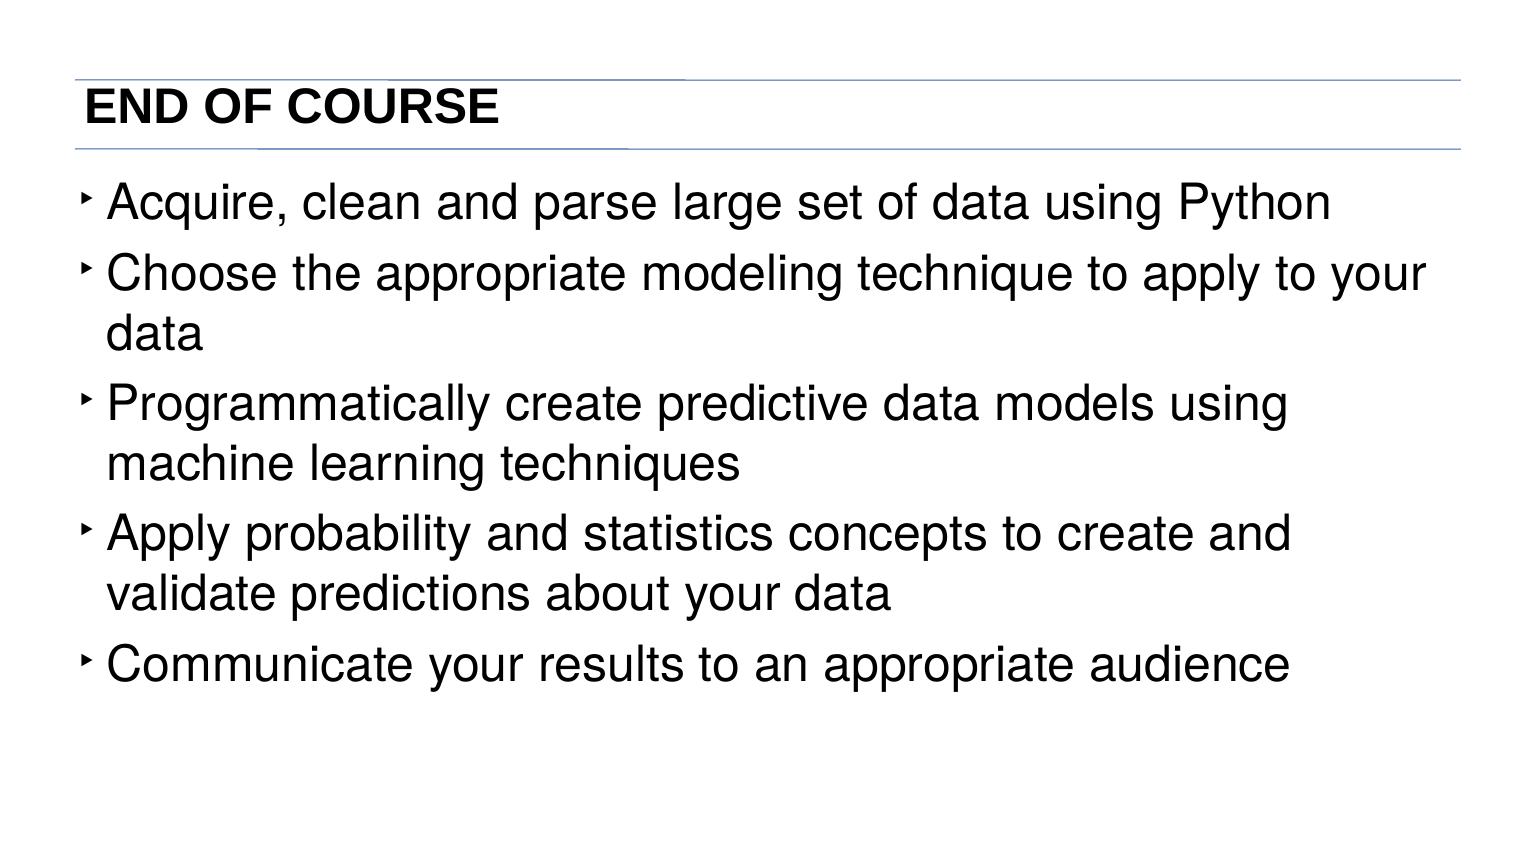

END OF COURSE
Acquire, clean and parse large set of data using Python
Choose the appropriate modeling technique to apply to your data
Programmatically create predictive data models using machine learning techniques
Apply probability and statistics concepts to create and validate predictions about your data
Communicate your results to an appropriate audience